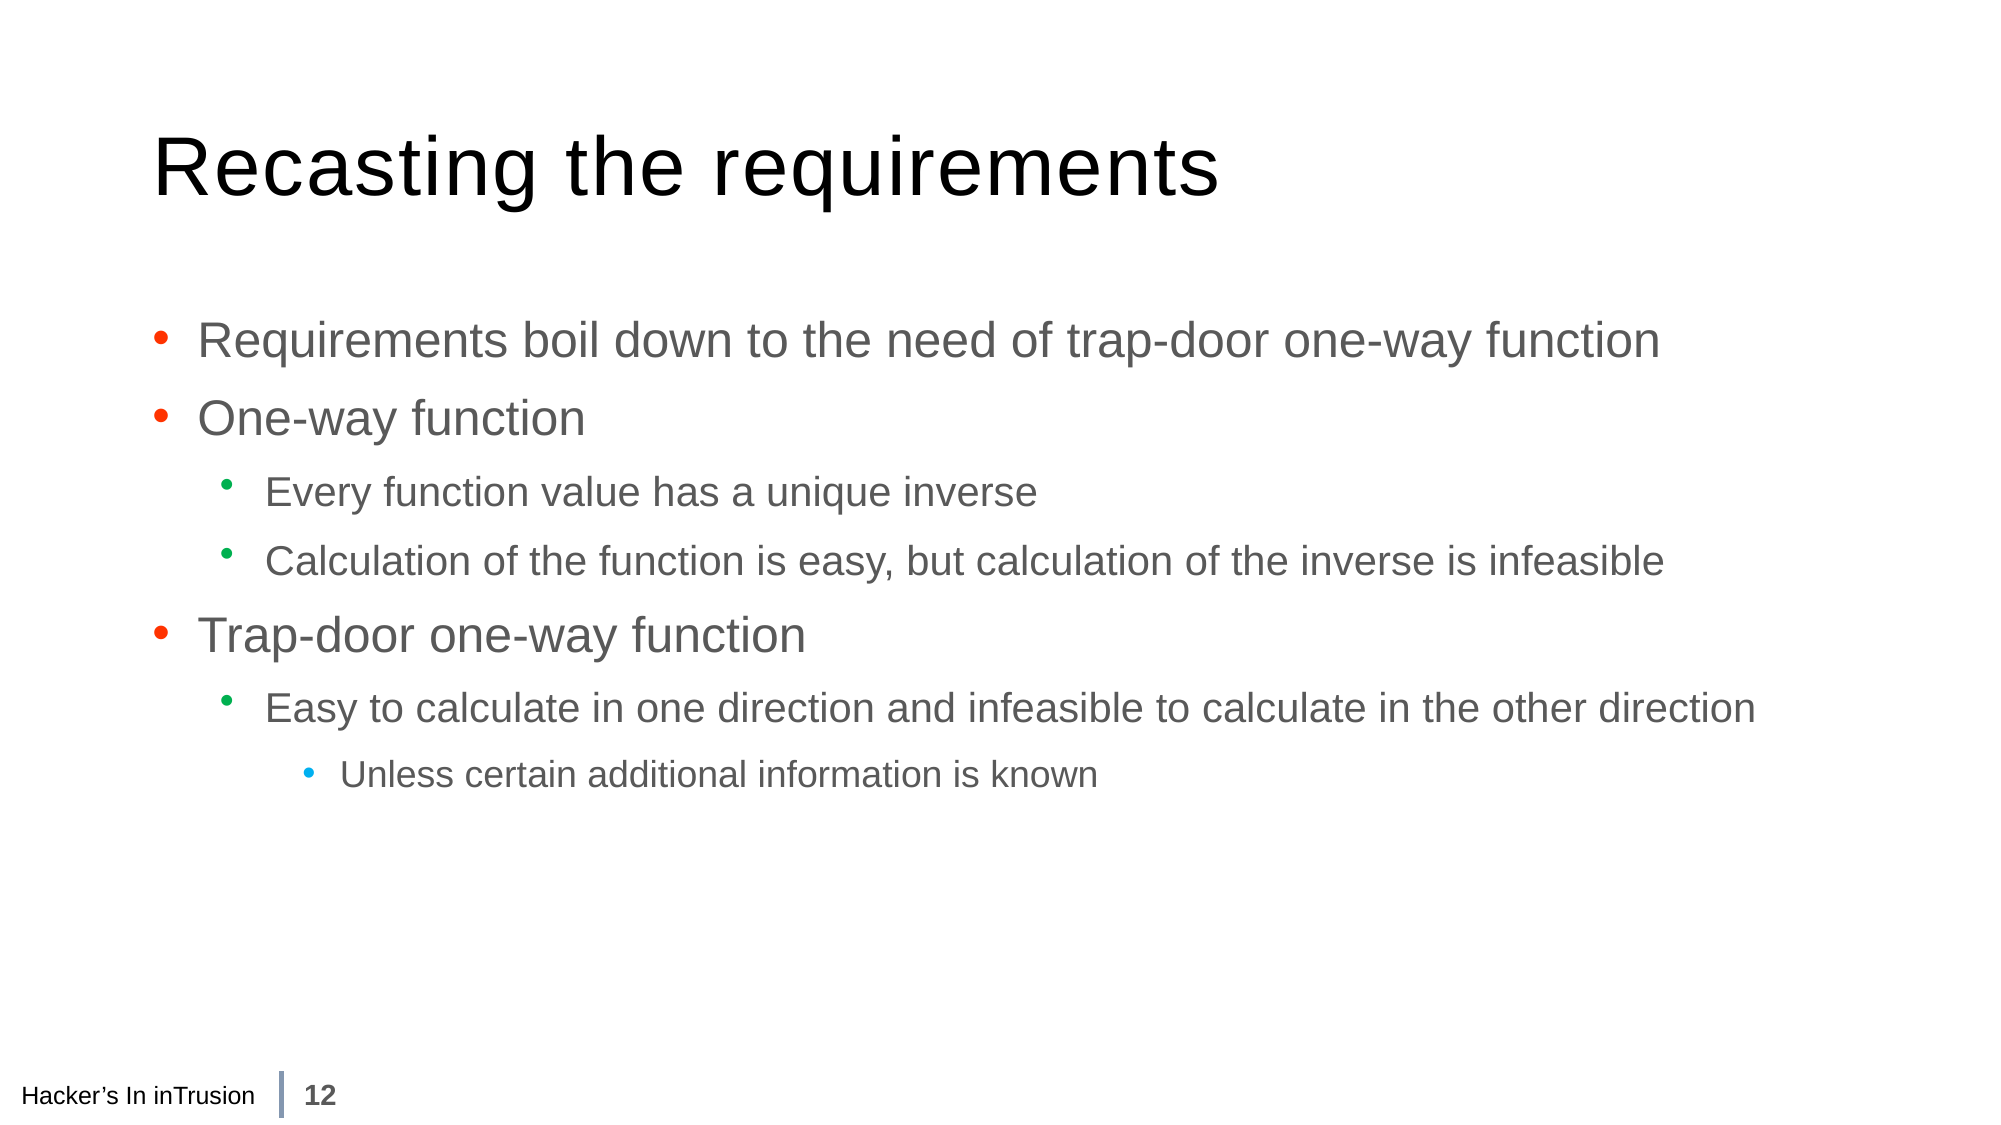

# Recasting the requirements
Requirements boil down to the need of trap-door one-way function
One-way function
Every function value has a unique inverse
Calculation of the function is easy, but calculation of the inverse is infeasible
Trap-door one-way function
Easy to calculate in one direction and infeasible to calculate in the other direction
Unless certain additional information is known